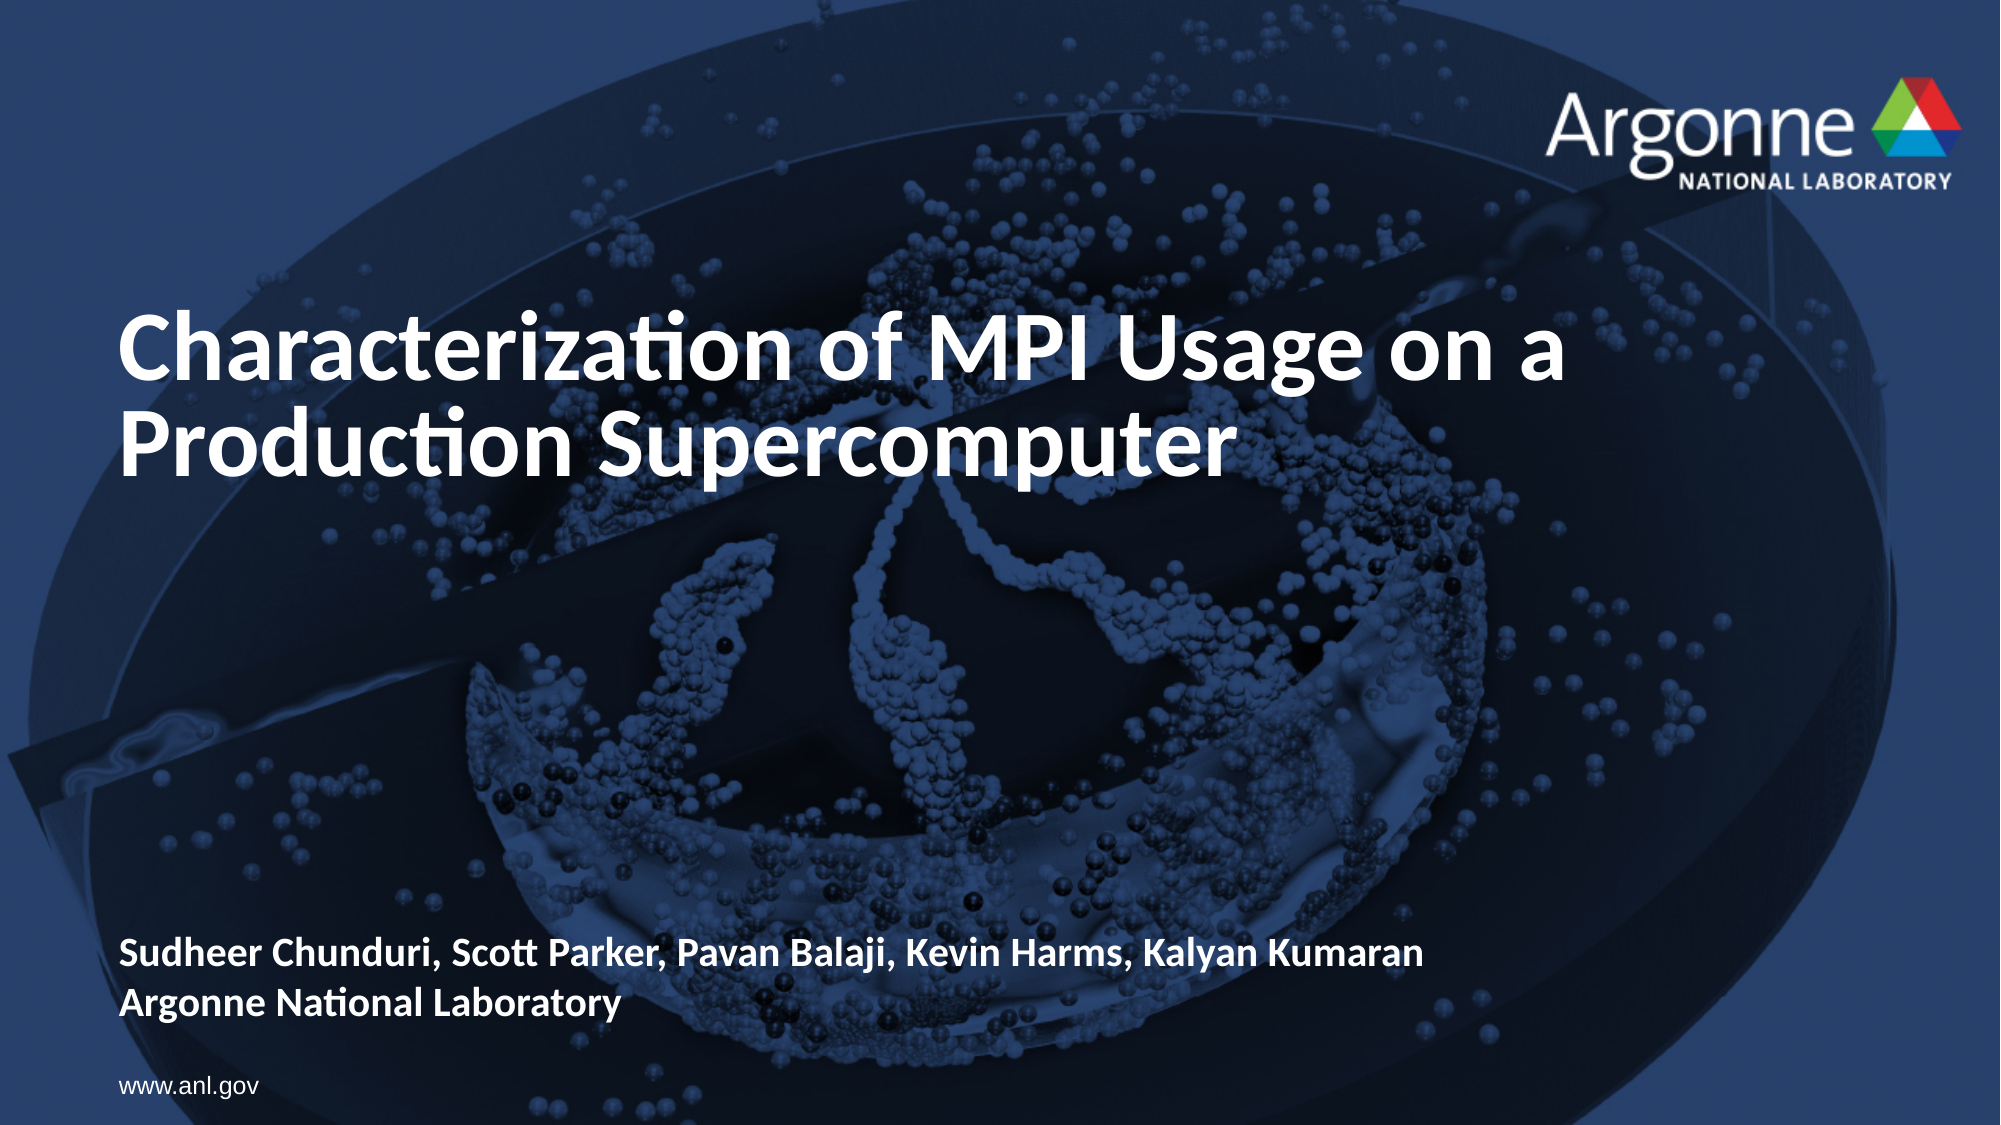

# Characterization of MPI Usage on a Production Supercomputer

Sudheer Chunduri, Scott Parker, Pavan Balaji, Kevin Harms, Kalyan Kumaran
Argonne National Laboratory